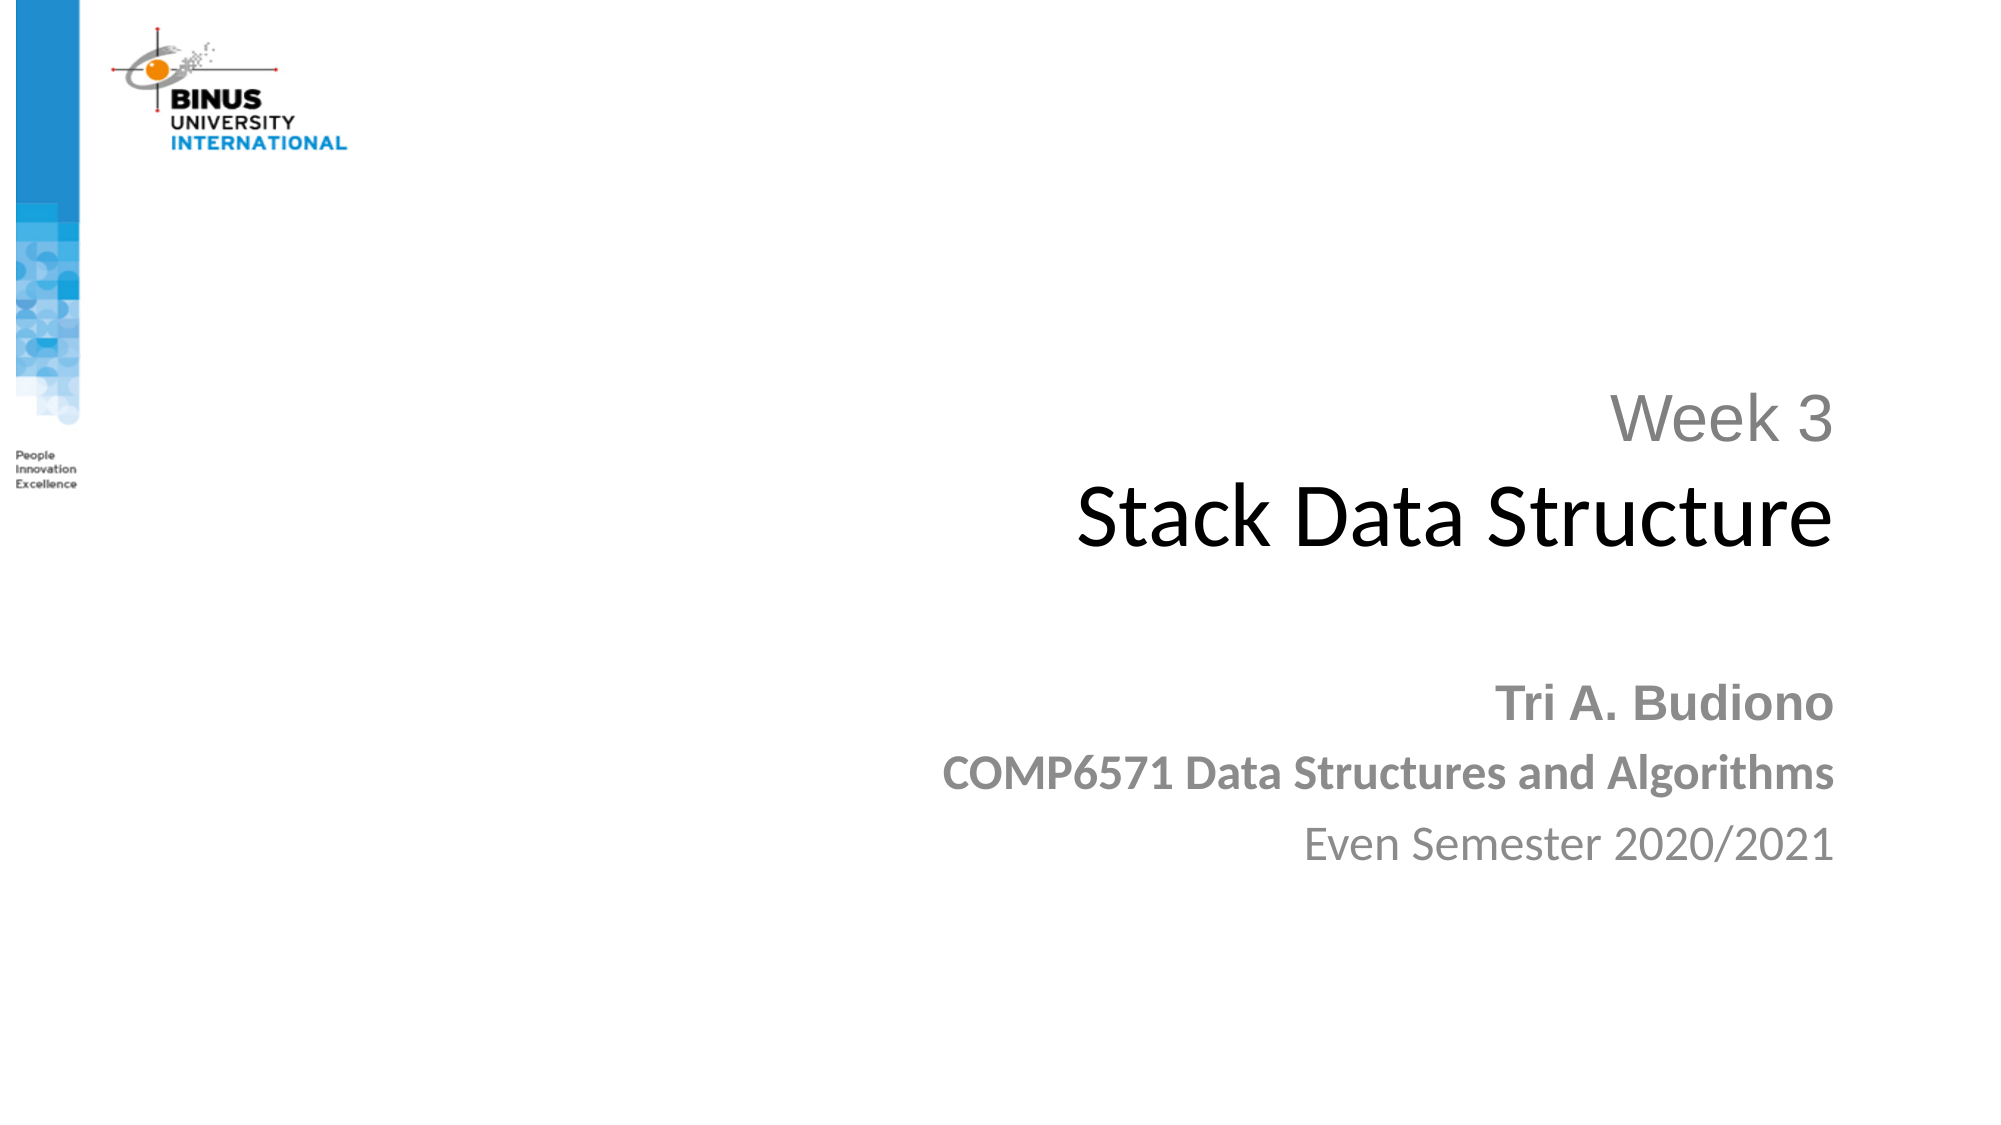

# Week 3 Stack Data Structure
Tri A. Budiono
COMP6571 Data Structures and Algorithms
Even Semester 2020/2021